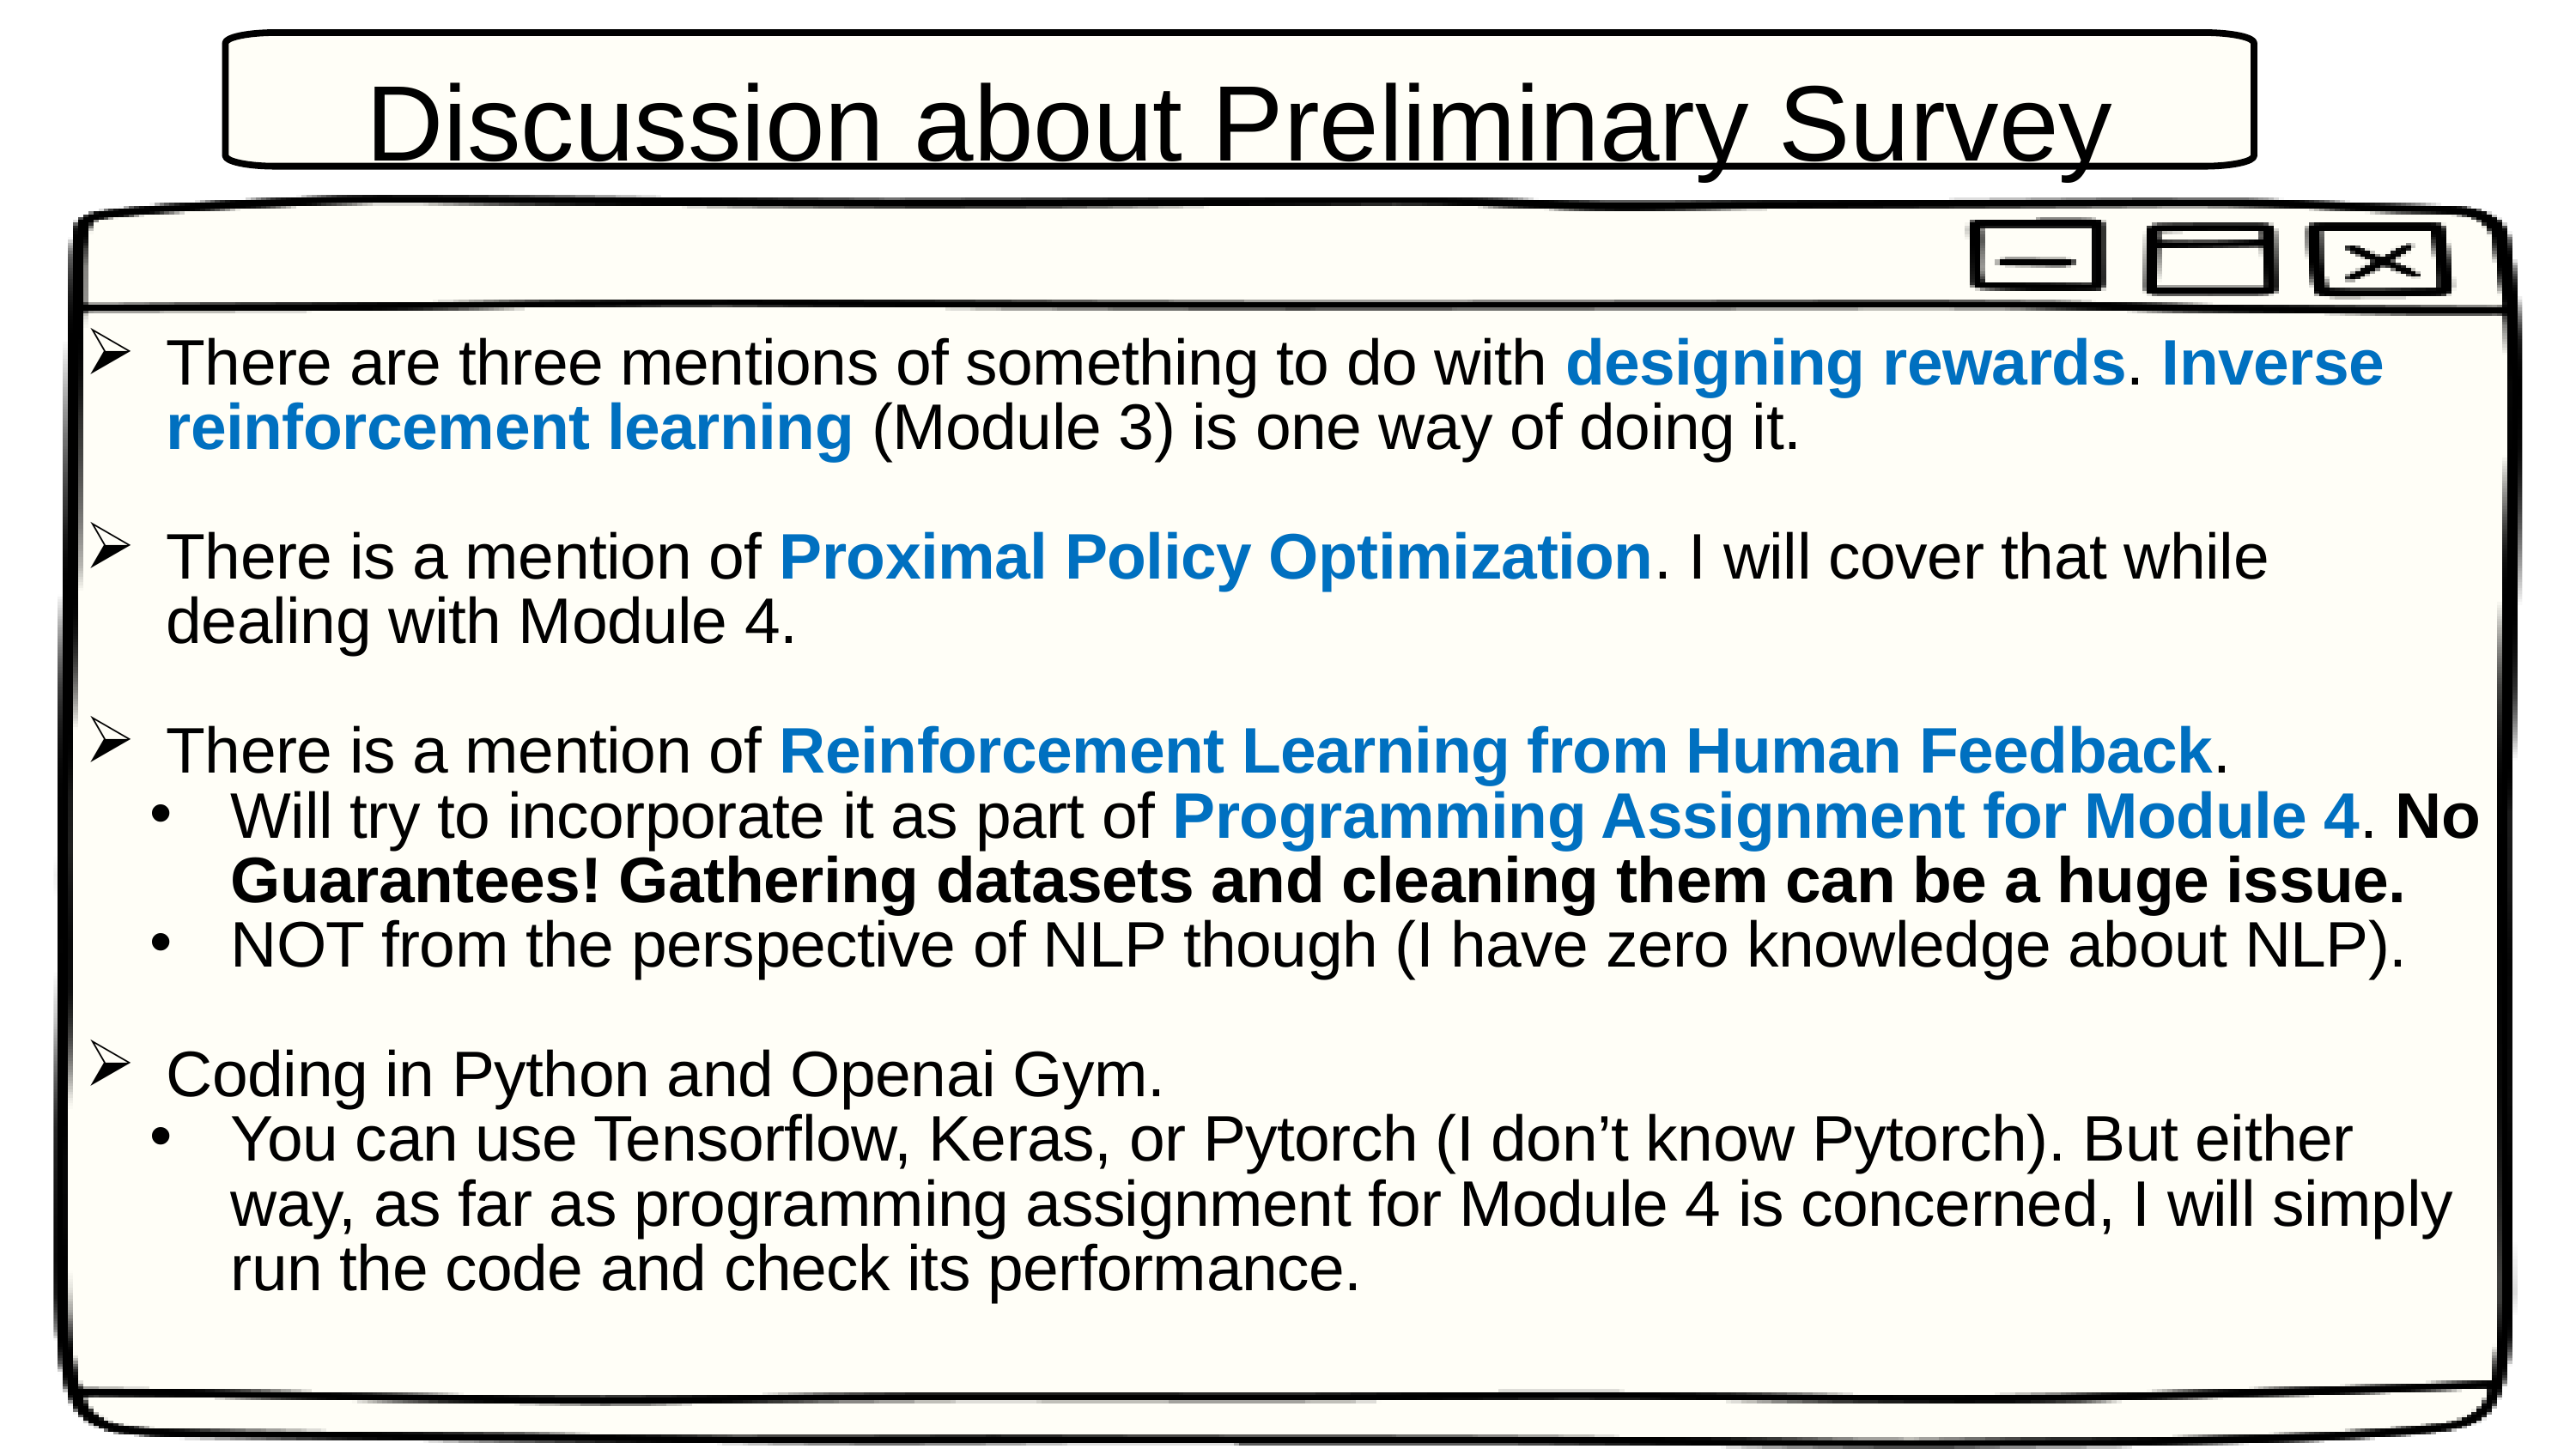

Discussion about Preliminary Survey

There are three mentions of something to do with designing rewards. Inverse reinforcement learning (Module 3) is one way of doing it.

There is a mention of Proximal Policy Optimization. I will cover that while dealing with Module 4.

There is a mention of Reinforcement Learning from Human Feedback.
Will try to incorporate it as part of Programming Assignment for Module 4. No Guarantees! Gathering datasets and cleaning them can be a huge issue.
NOT from the perspective of NLP though (I have zero knowledge about NLP).

Coding in Python and Openai Gym.
You can use Tensorflow, Keras, or Pytorch (I don’t know Pytorch). But either way, as far as programming assignment for Module 4 is concerned, I will simply run the code and check its performance.